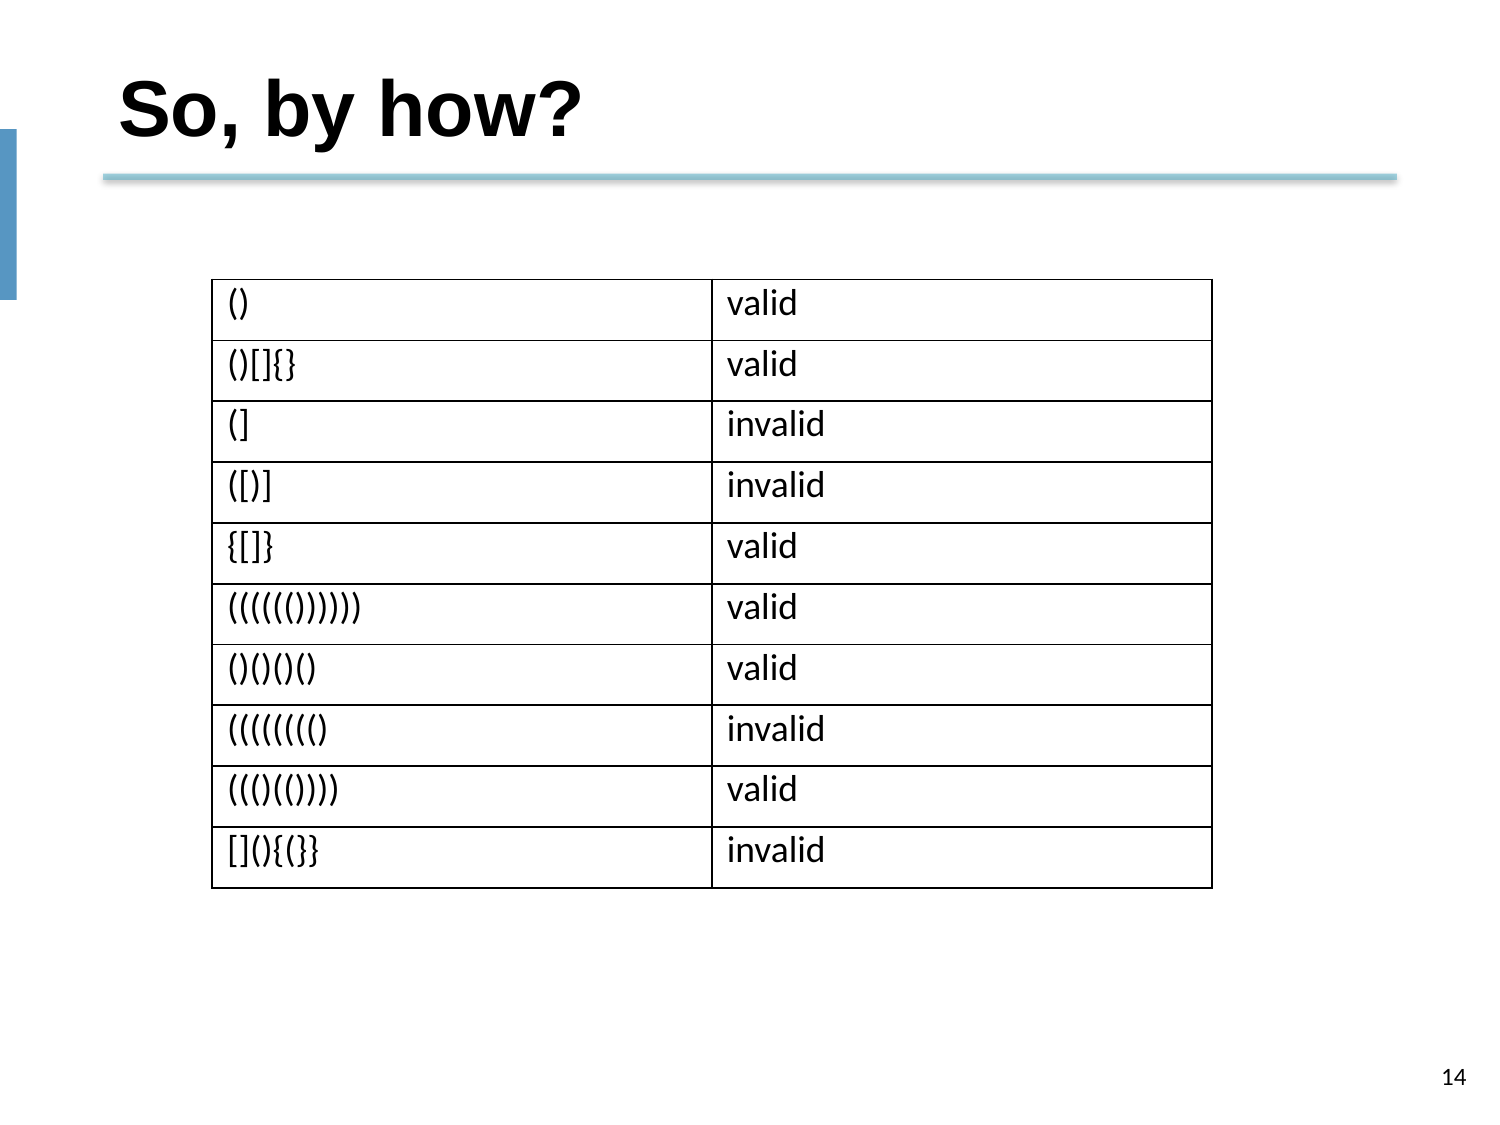

# So, by how?
| () | valid |
| --- | --- |
| ()[]{} | valid |
| (] | invalid |
| ([)] | invalid |
| {[]} | valid |
| (((((()))))) | valid |
| ()()()() | valid |
| (((((((() | invalid |
| ((()(()))) | valid |
| [](){(}} | invalid |
14